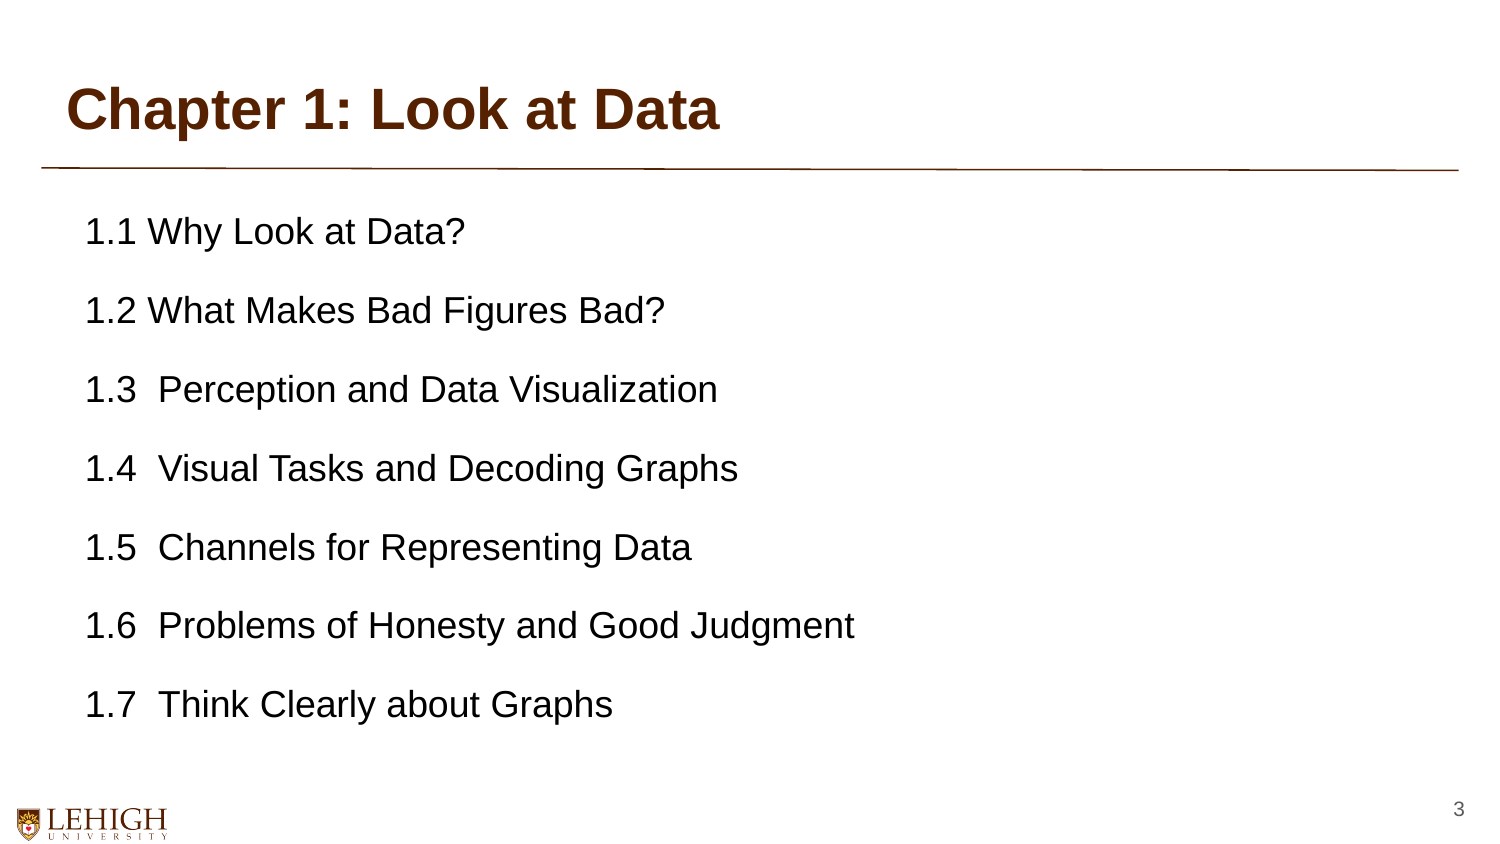

# Chapter 1: Look at Data
1.1 Why Look at Data?
1.2 What Makes Bad Figures Bad?
1.3  Perception and Data Visualization
1.4  Visual Tasks and Decoding Graphs
1.5  Channels for Representing Data
1.6  Problems of Honesty and Good Judgment
1.7  Think Clearly about Graphs
3